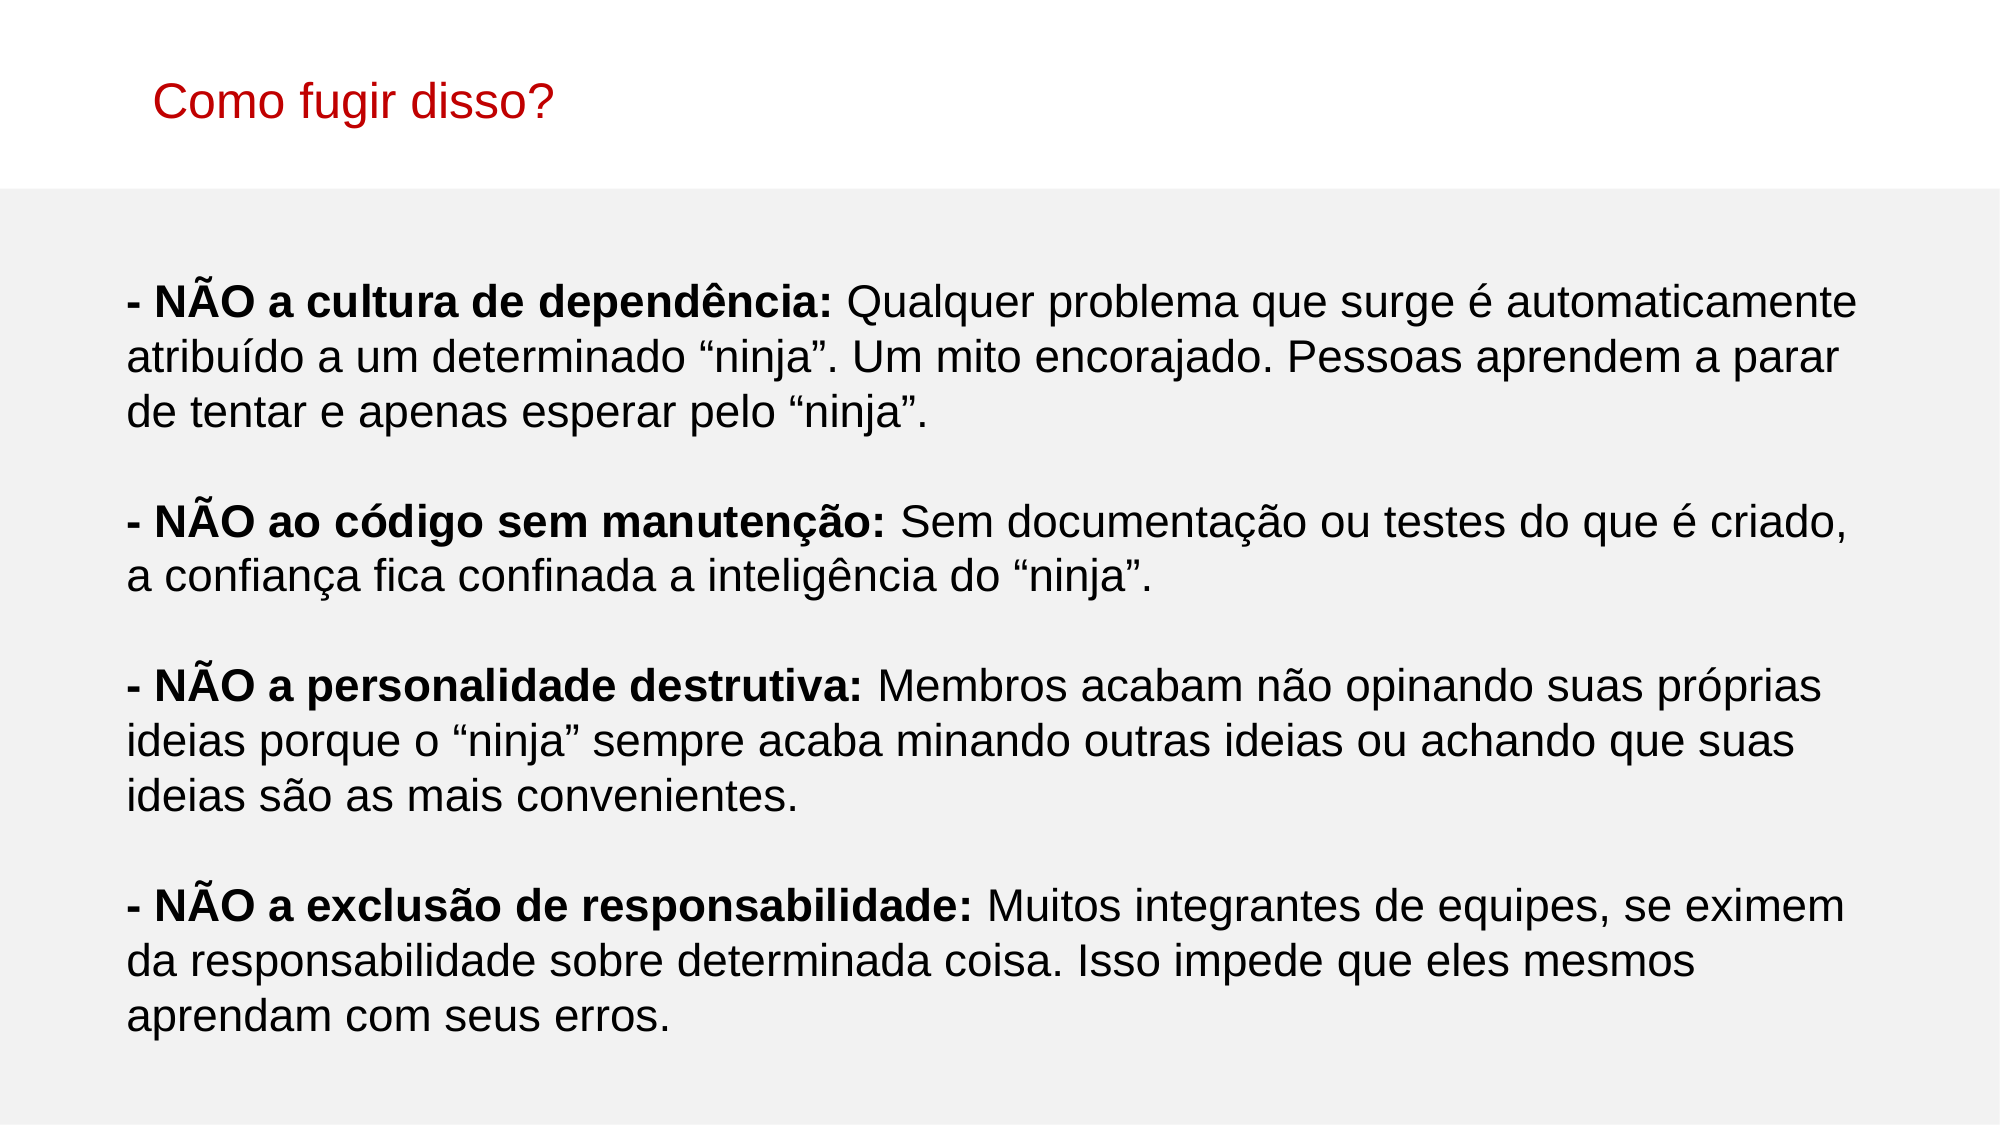

Como fugir disso?
- NÃO a cultura de dependência: Qualquer problema que surge é automaticamente atribuído a um determinado “ninja”. Um mito encorajado. Pessoas aprendem a parar de tentar e apenas esperar pelo “ninja”.

- NÃO ao código sem manutenção: Sem documentação ou testes do que é criado, a confiança fica confinada a inteligência do “ninja”.

- NÃO a personalidade destrutiva: Membros acabam não opinando suas próprias ideias porque o “ninja” sempre acaba minando outras ideias ou achando que suas ideias são as mais convenientes.

- NÃO a exclusão de responsabilidade: Muitos integrantes de equipes, se eximem da responsabilidade sobre determinada coisa. Isso impede que eles mesmos aprendam com seus erros.